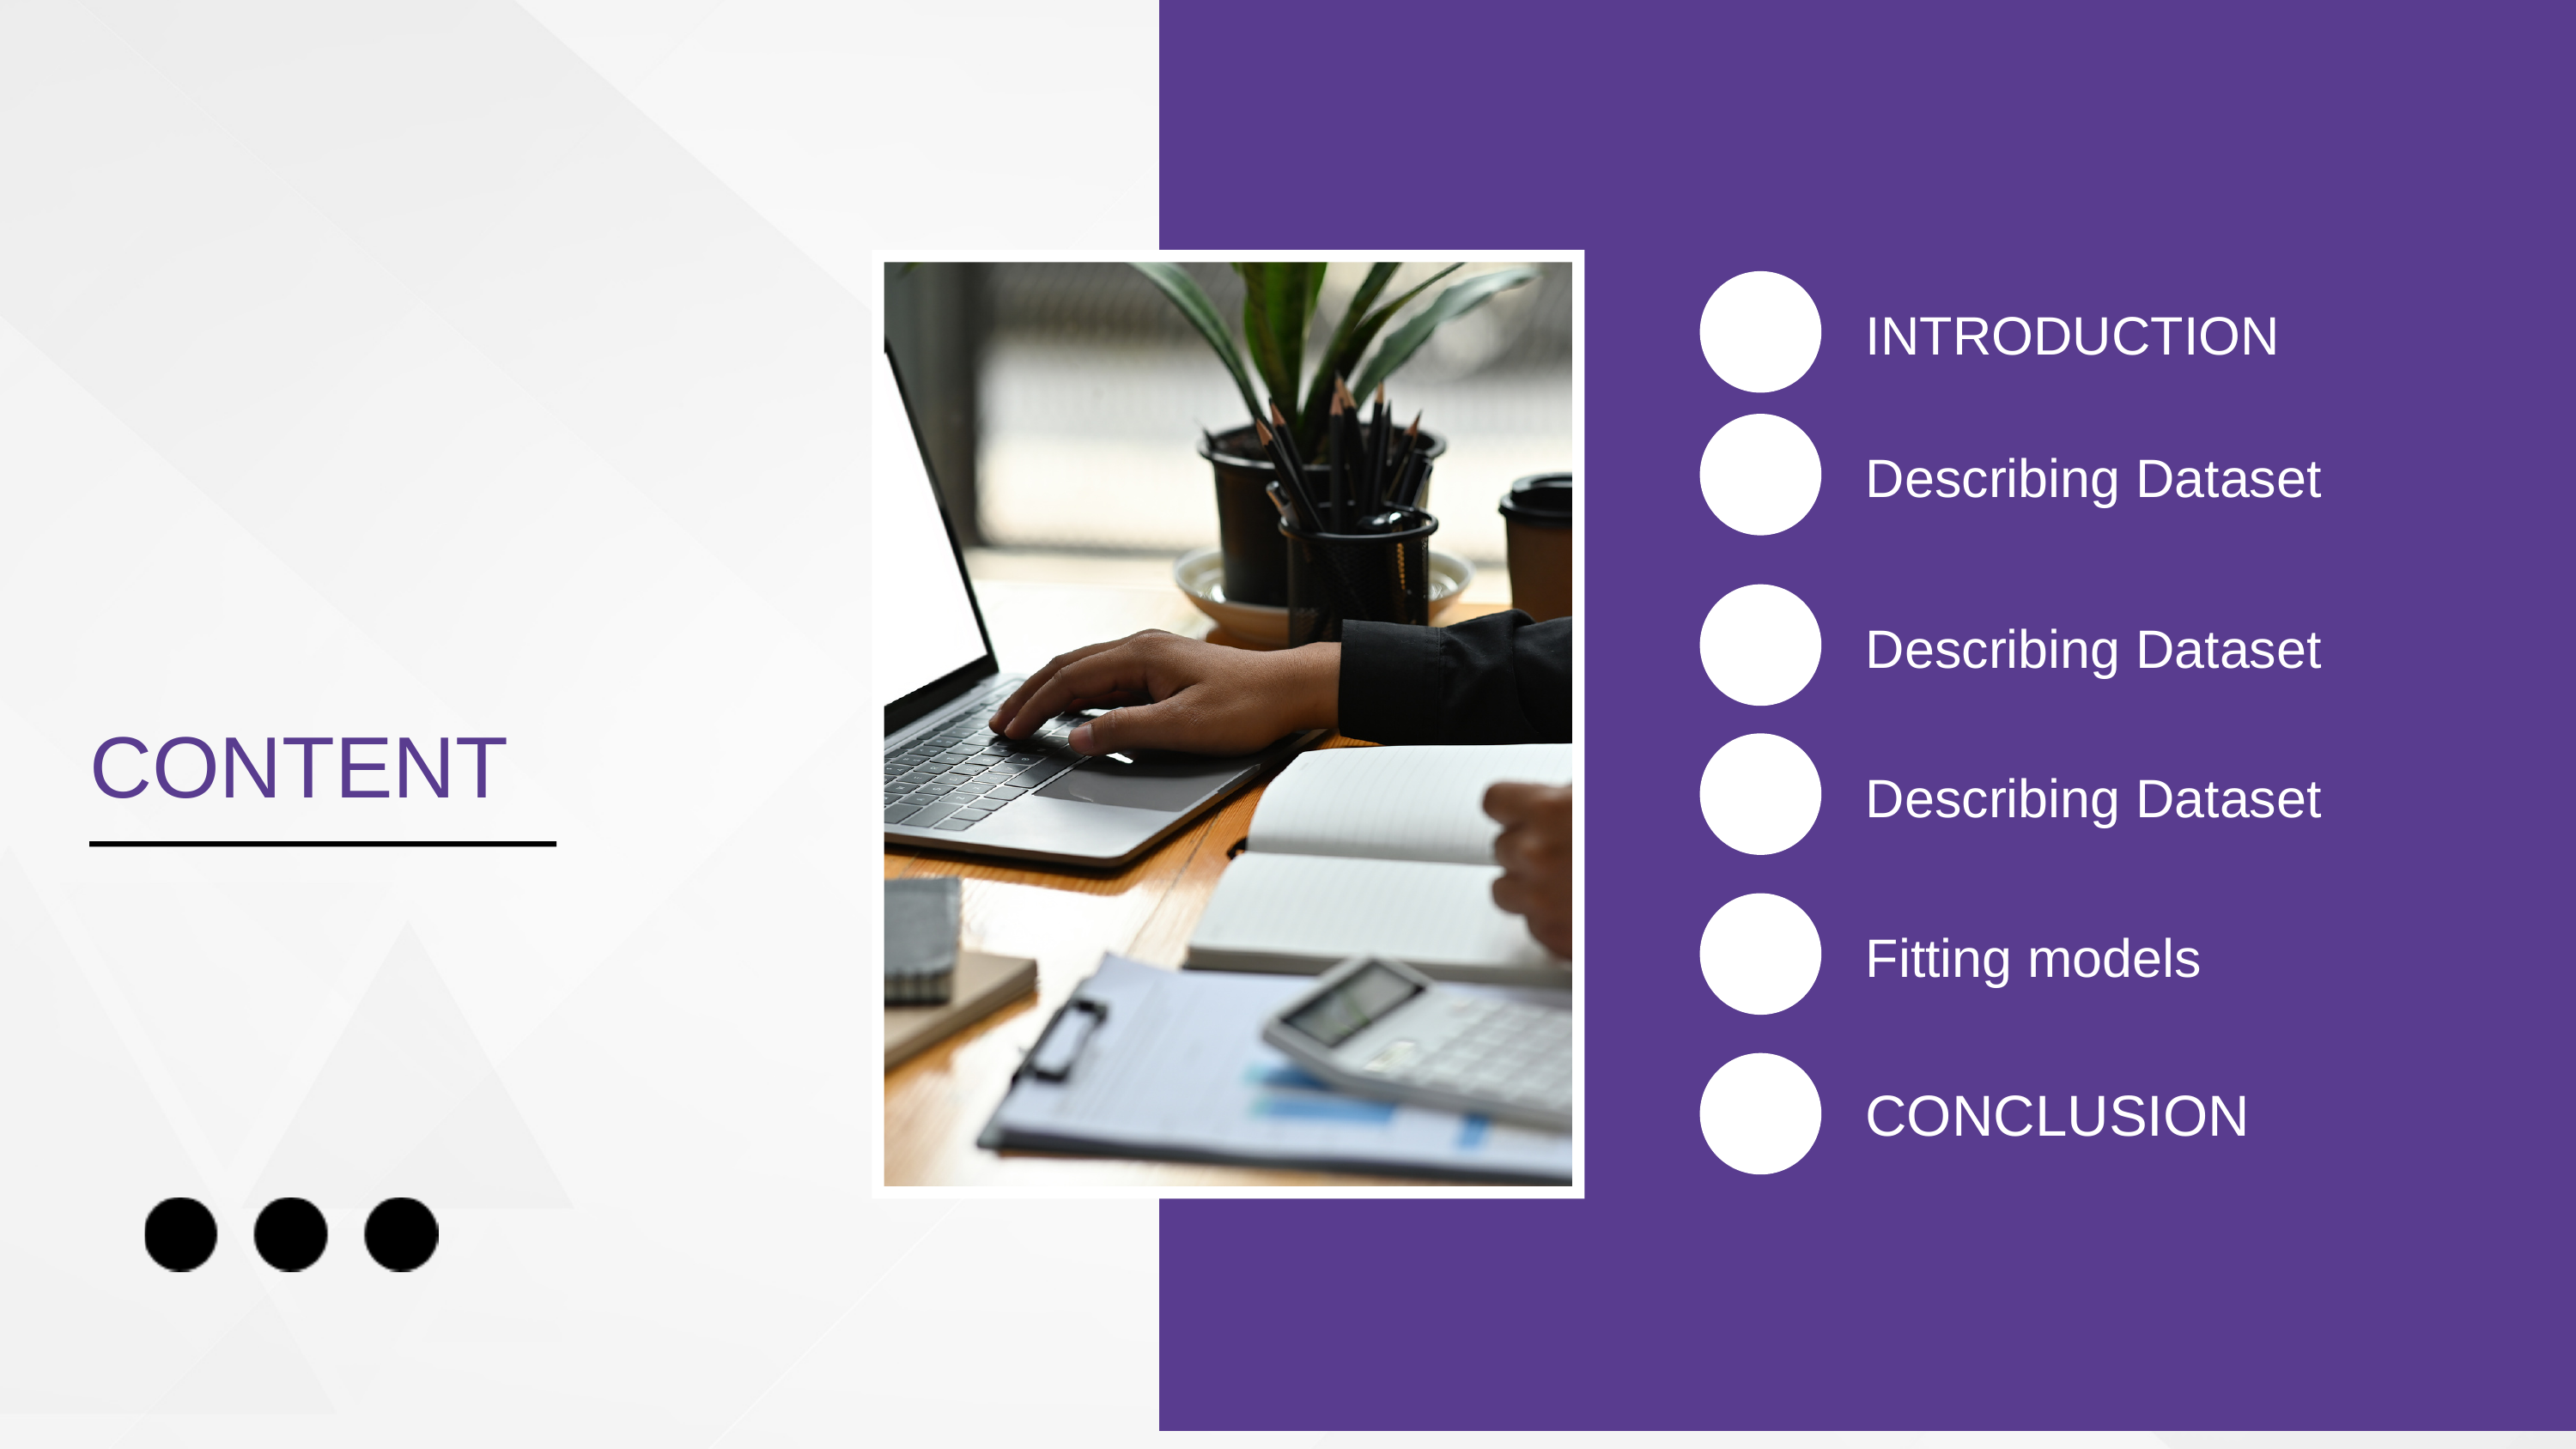

INTRODUCTION

Describing Dataset

Describing Dataset

CONTENT

Describing Dataset

Fitting models

CONCLUSION